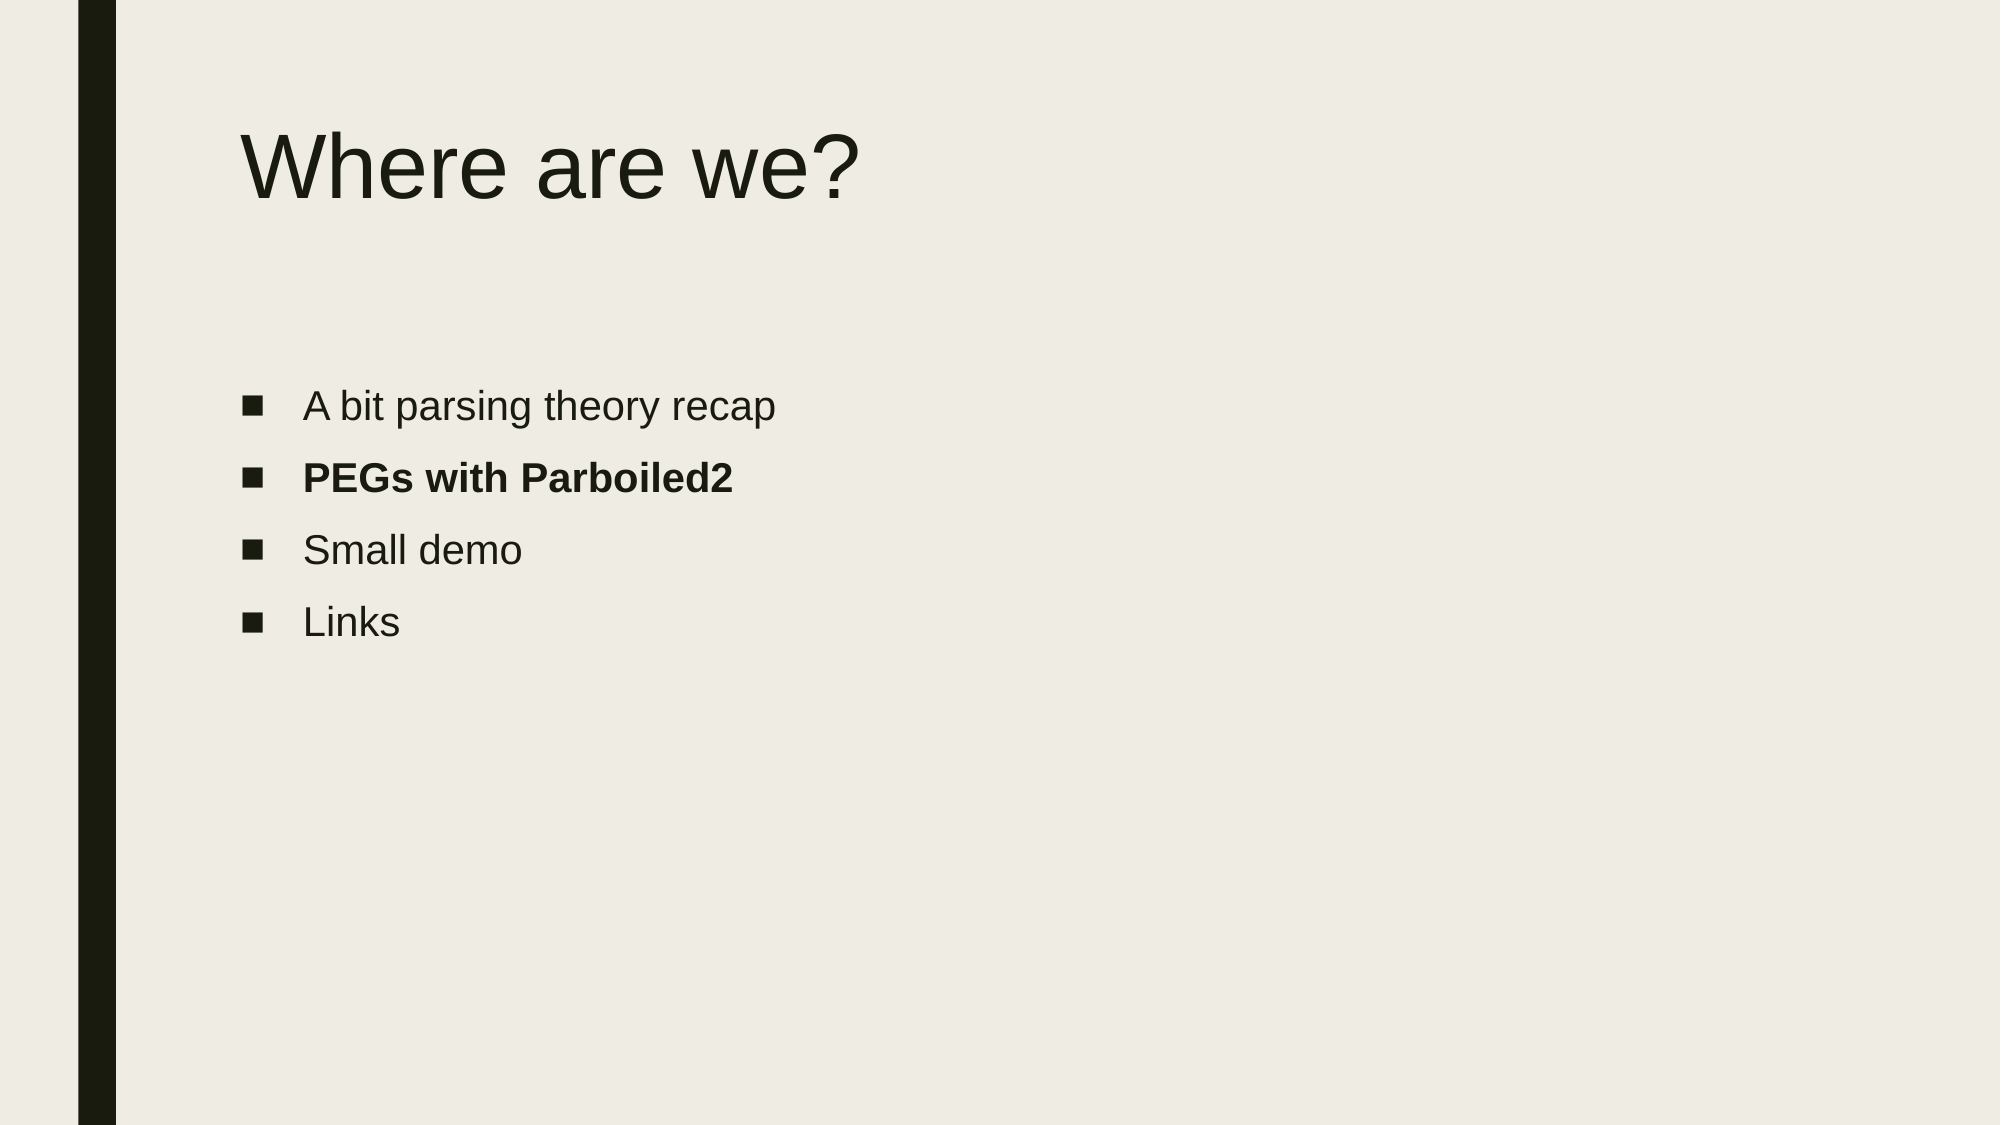

# Where are we?
A bit parsing theory recap
PEGs with Parboiled2
Small demo
Links